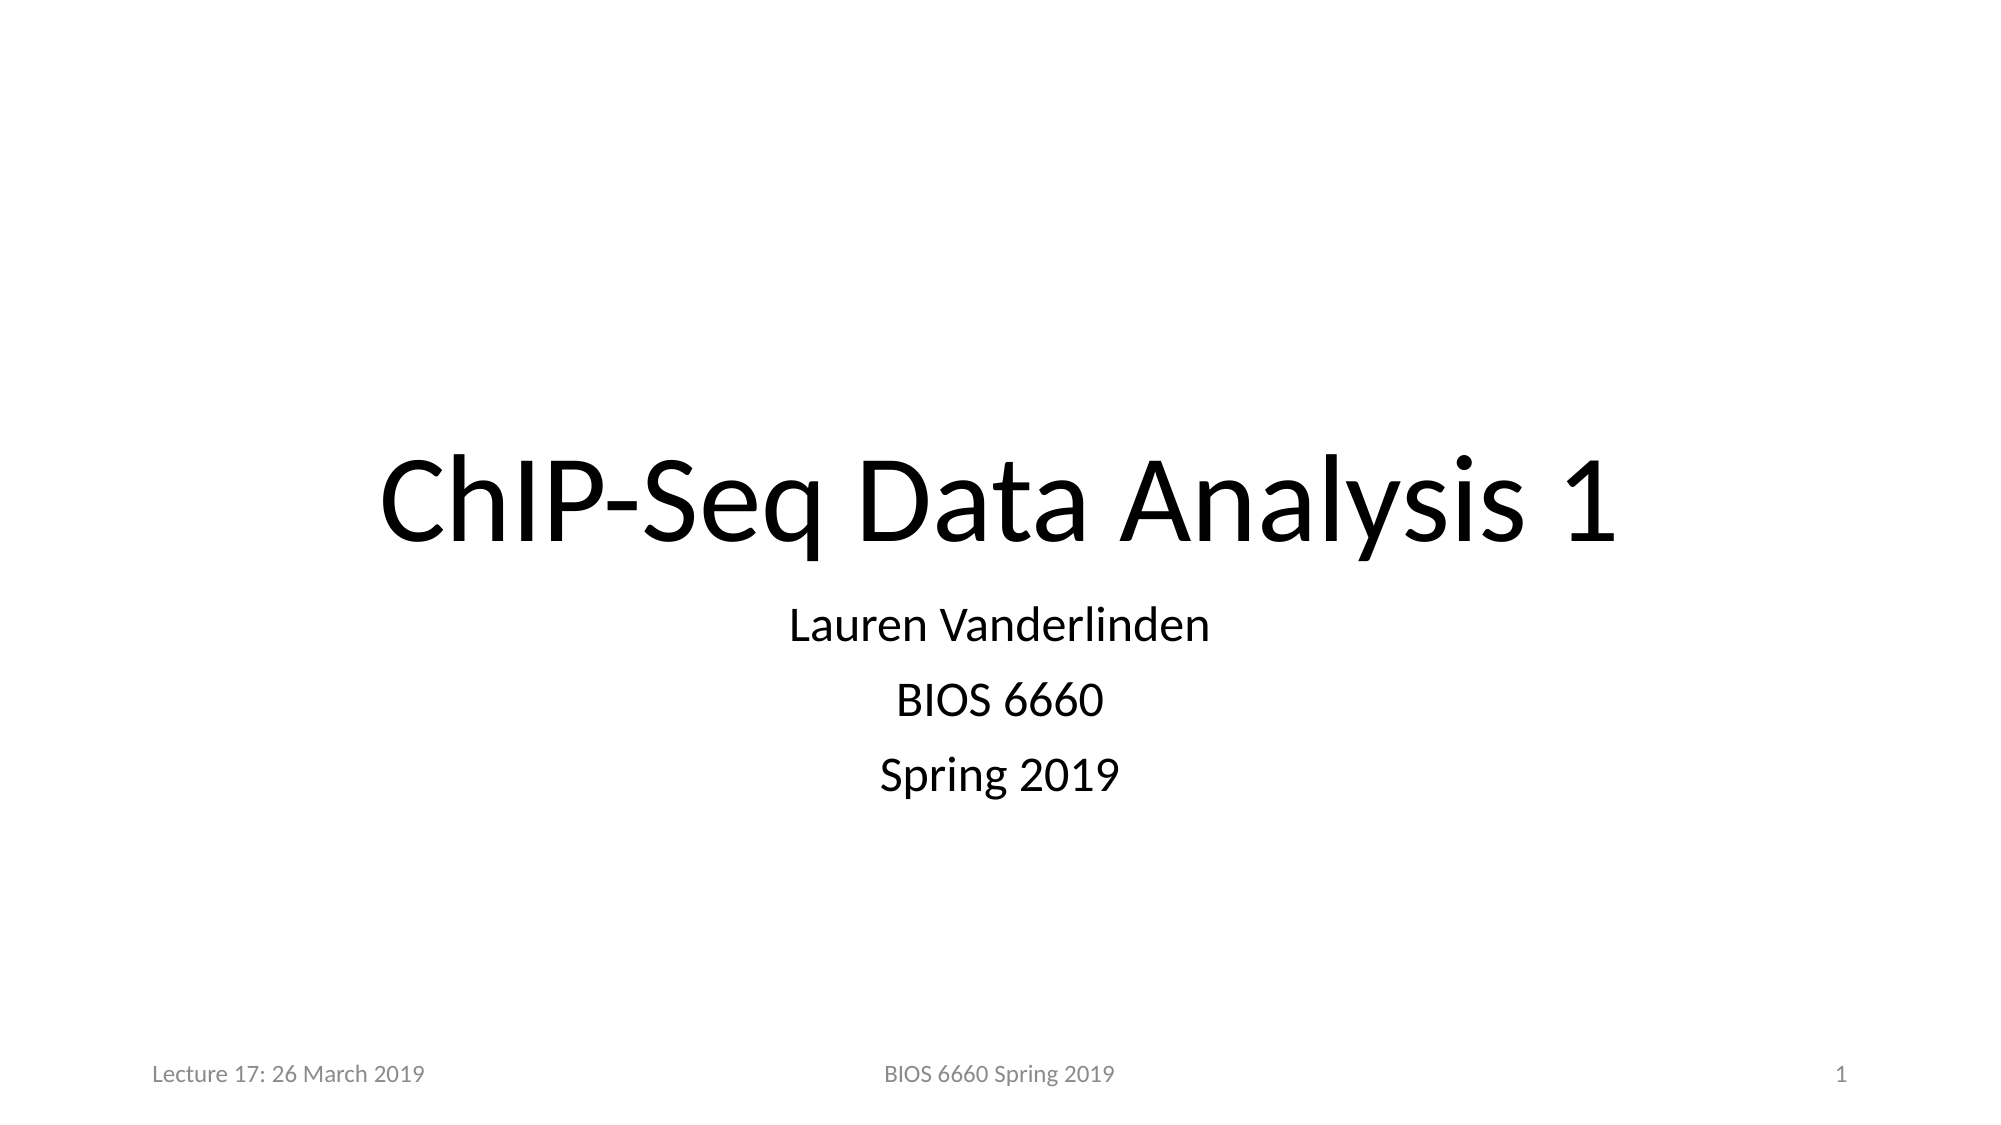

# ChIP-Seq Data Analysis 1
Lauren Vanderlinden
BIOS 6660
Spring 2019

Lecture 17: 26 March 2019
BIOS 6660 Spring 2019
1